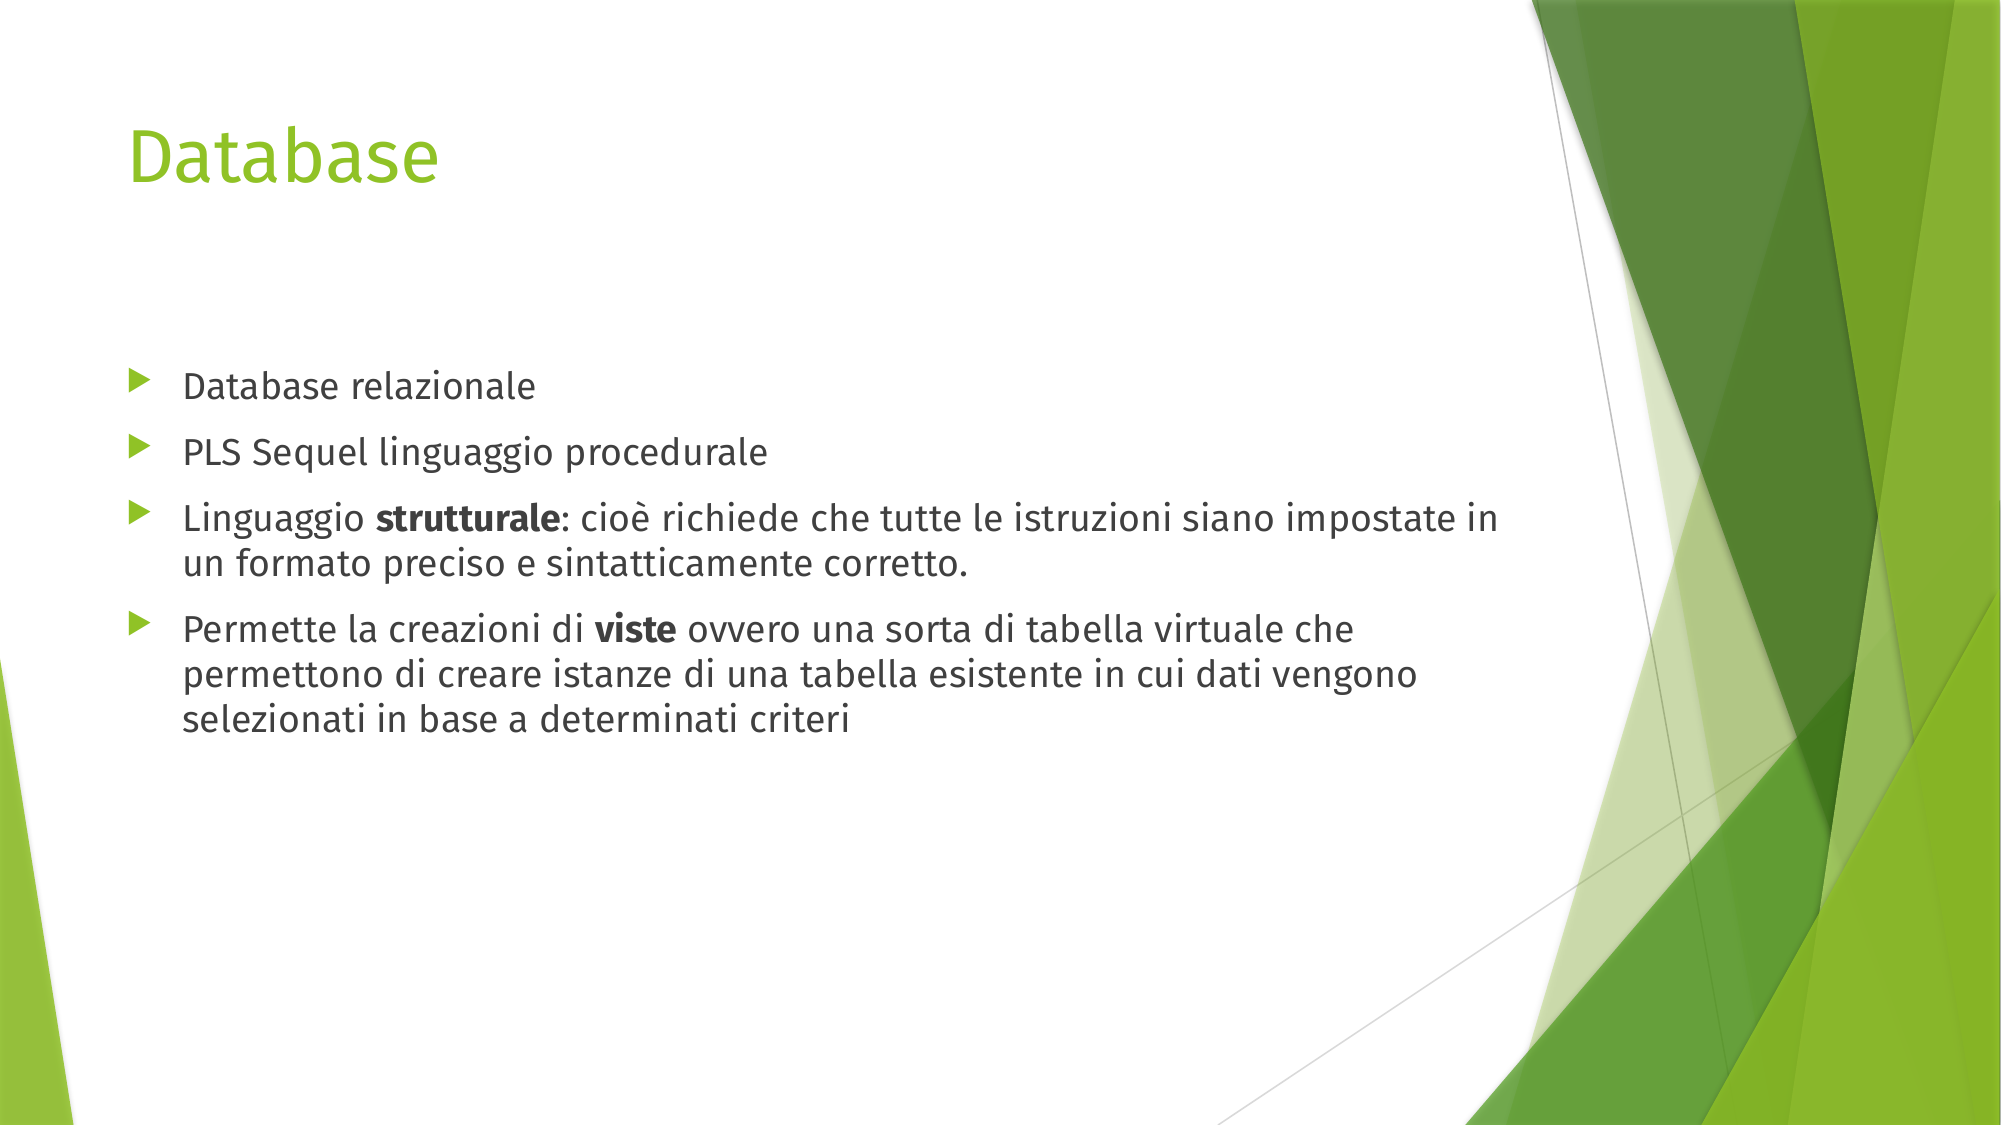

# Database
Database relazionale
PLS Sequel linguaggio procedurale
Linguaggio strutturale: cioè richiede che tutte le istruzioni siano impostate in un formato preciso e sintatticamente corretto.
Permette la creazioni di viste ovvero una sorta di tabella virtuale che permettono di creare istanze di una tabella esistente in cui dati vengono selezionati in base a determinati criteri